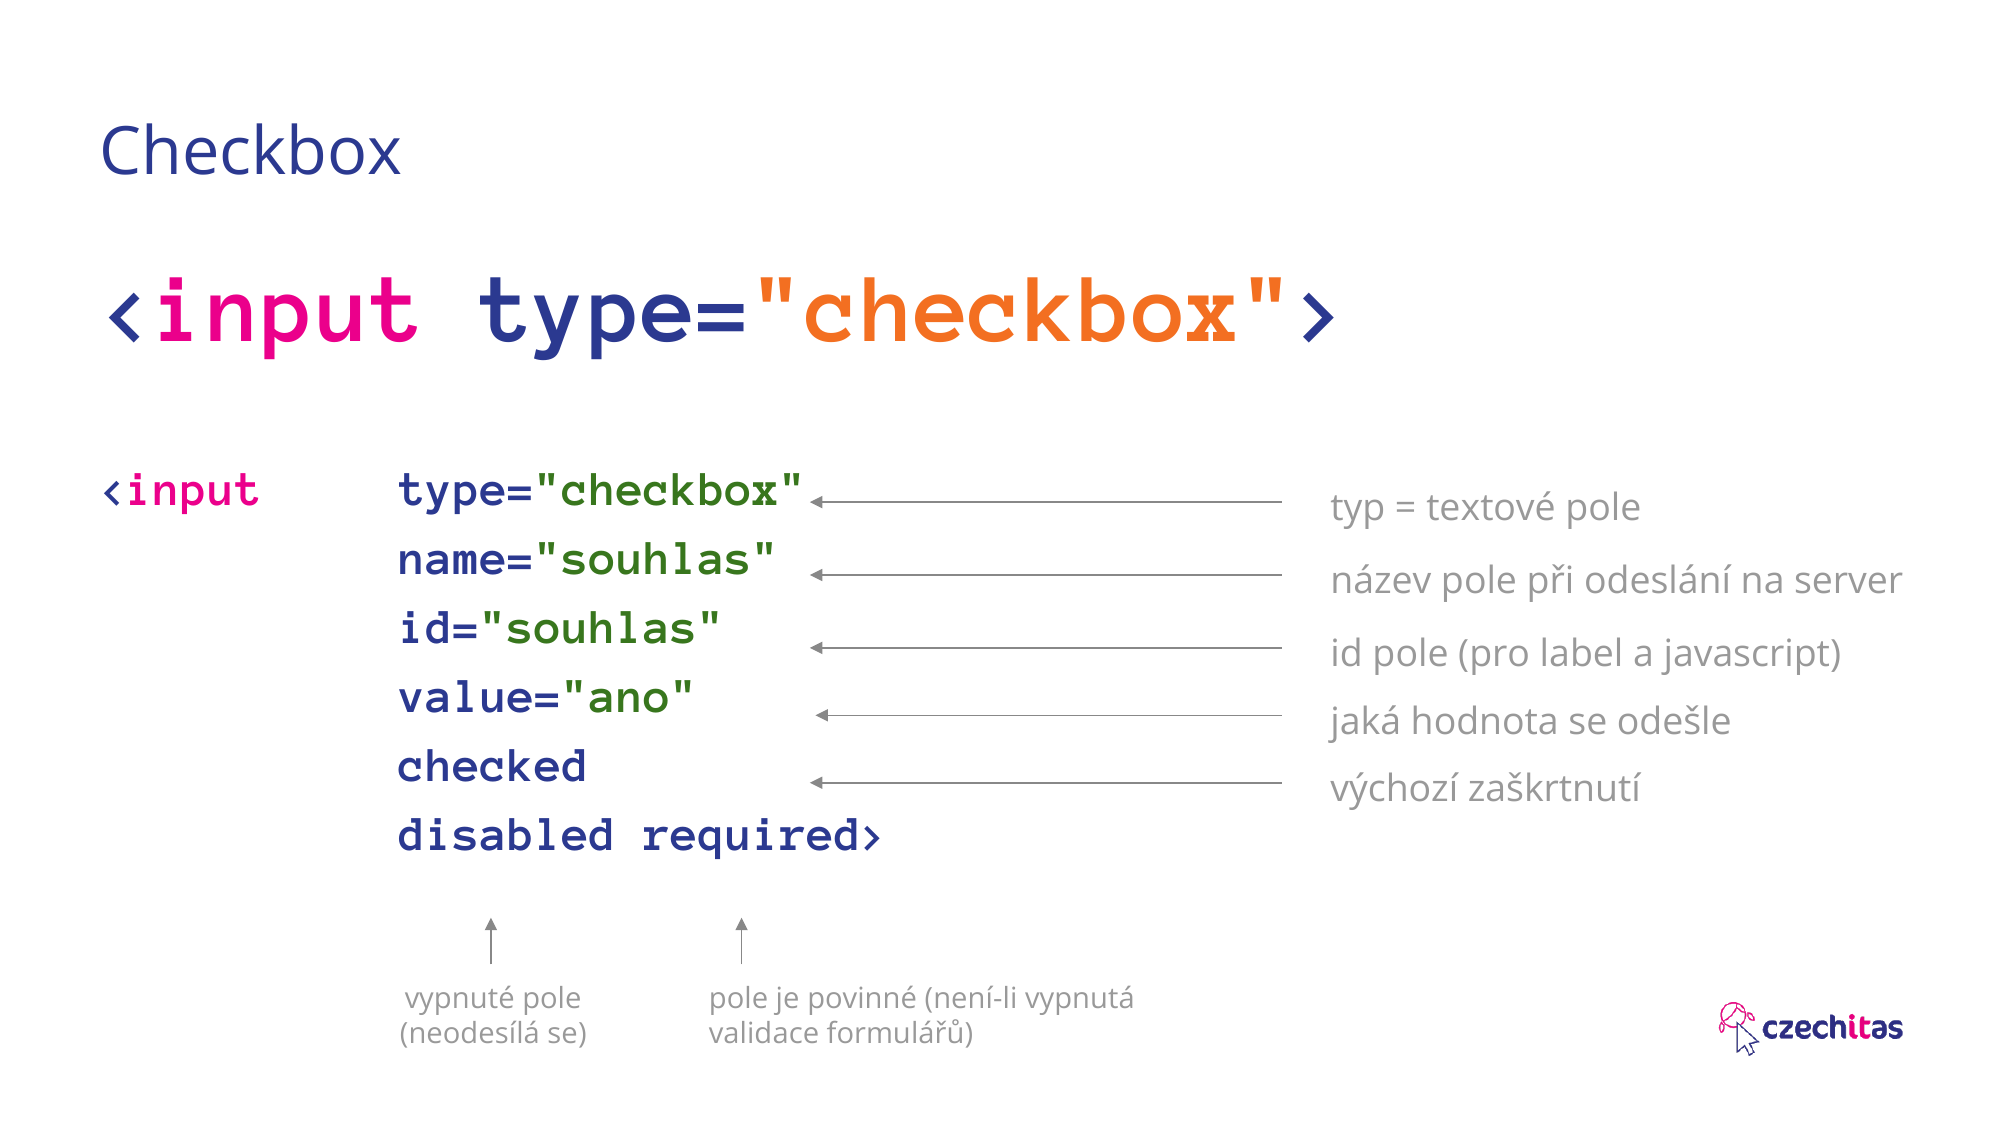

# Checkbox
<input type="checkbox">
<input 	type="checkbox"
		name="souhlas"
		id="souhlas"
		value="ano"
		checked
		disabled required>
typ = textové pole
název pole při odeslání na server
id pole (pro label a javascript)
jaká hodnota se odešle
výchozí zaškrtnutí
vypnuté pole
(neodesílá se)
pole je povinné (není-li vypnutá validace formulářů)